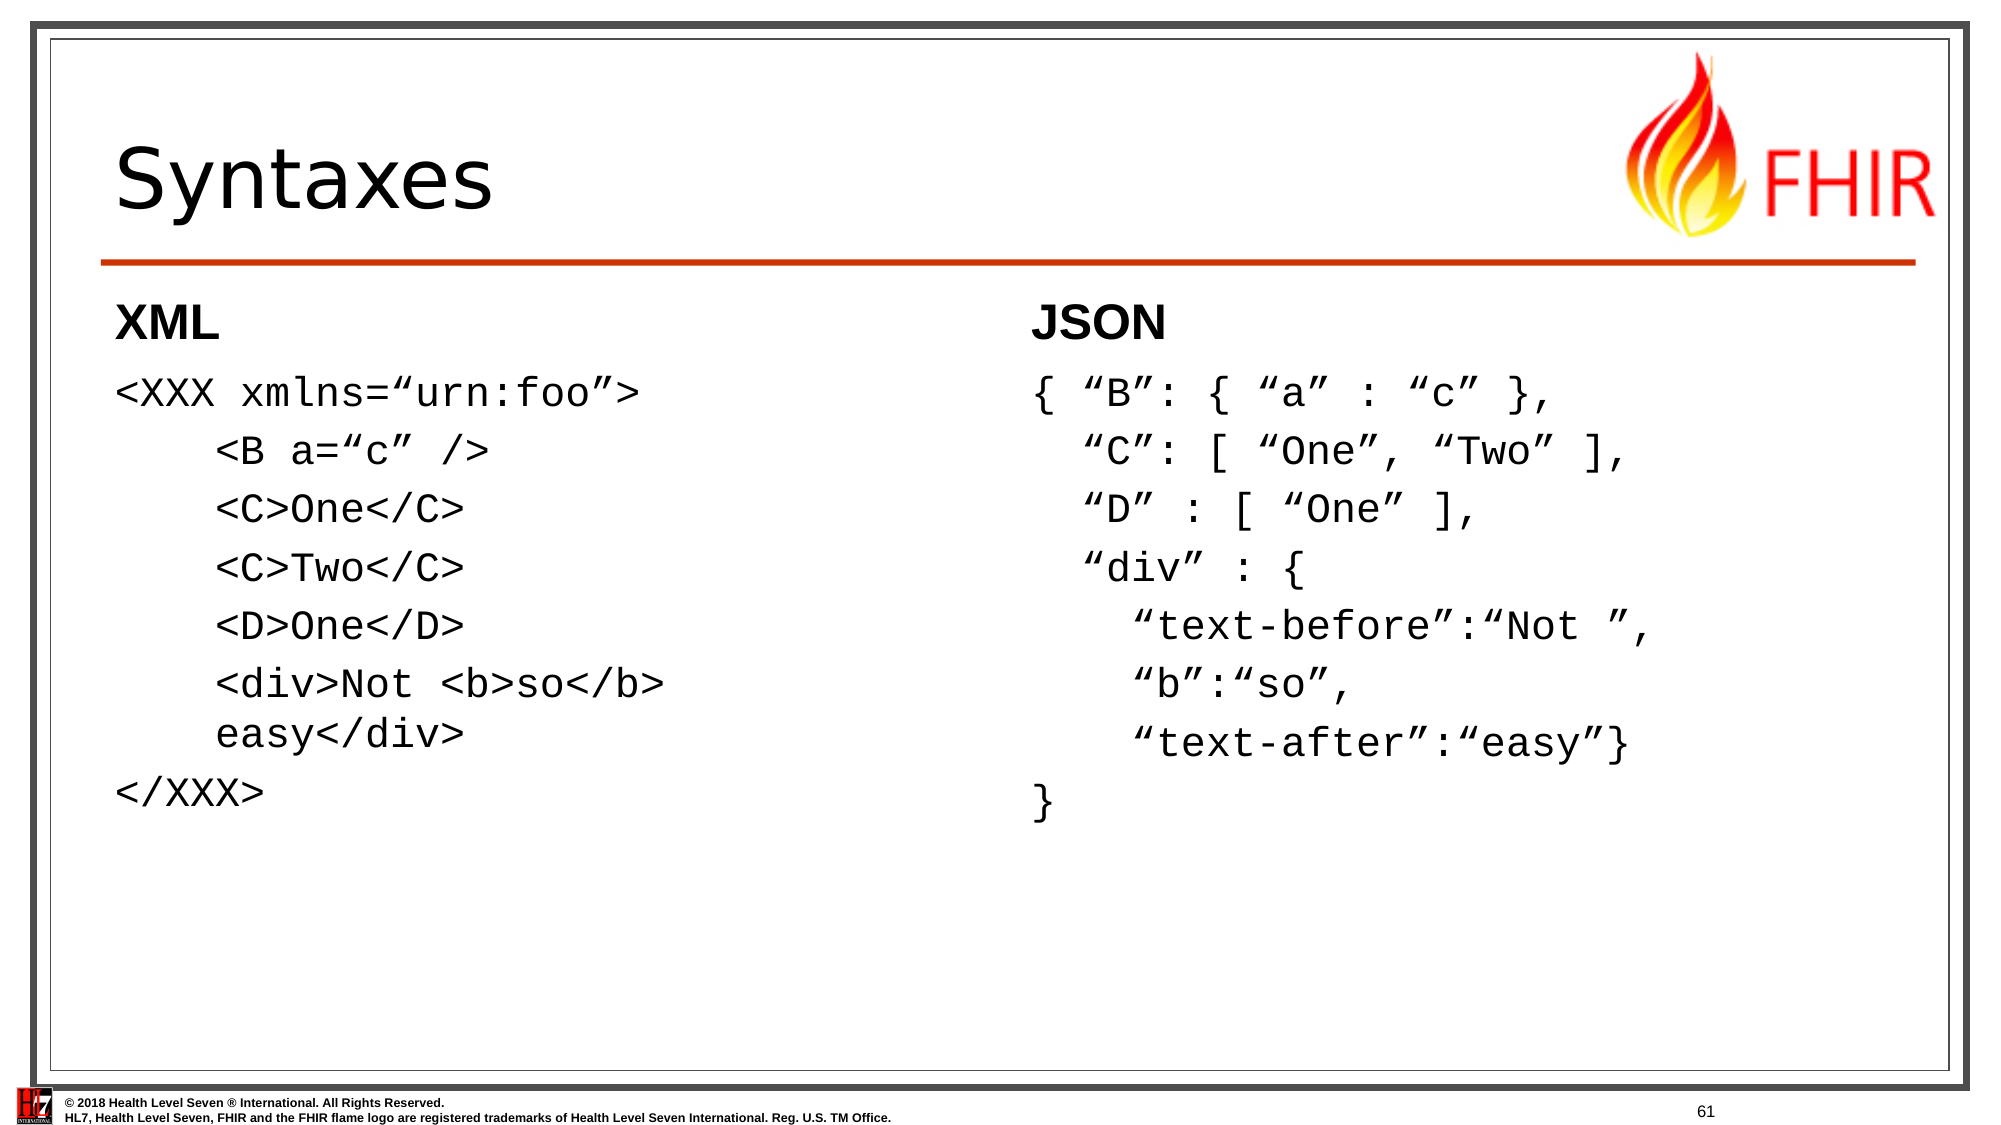

# Syntaxes
XML
JSON
<XXX xmlns=“urn:foo”>
    <B a=“c” />
    <C>One</C>
    <C>Two</C>
    <D>One</D>
    <div>Not <b>so</b>
    easy</div>
</XXX>
{ “B”: { “a” : “c” },
  “C”: [ “One”, “Two” ],
  “D” : [ “One” ],
  “div” : {
    “text-before”:“Not ”,
    “b”:“so”,
    “text-after”:“easy”}
}
61